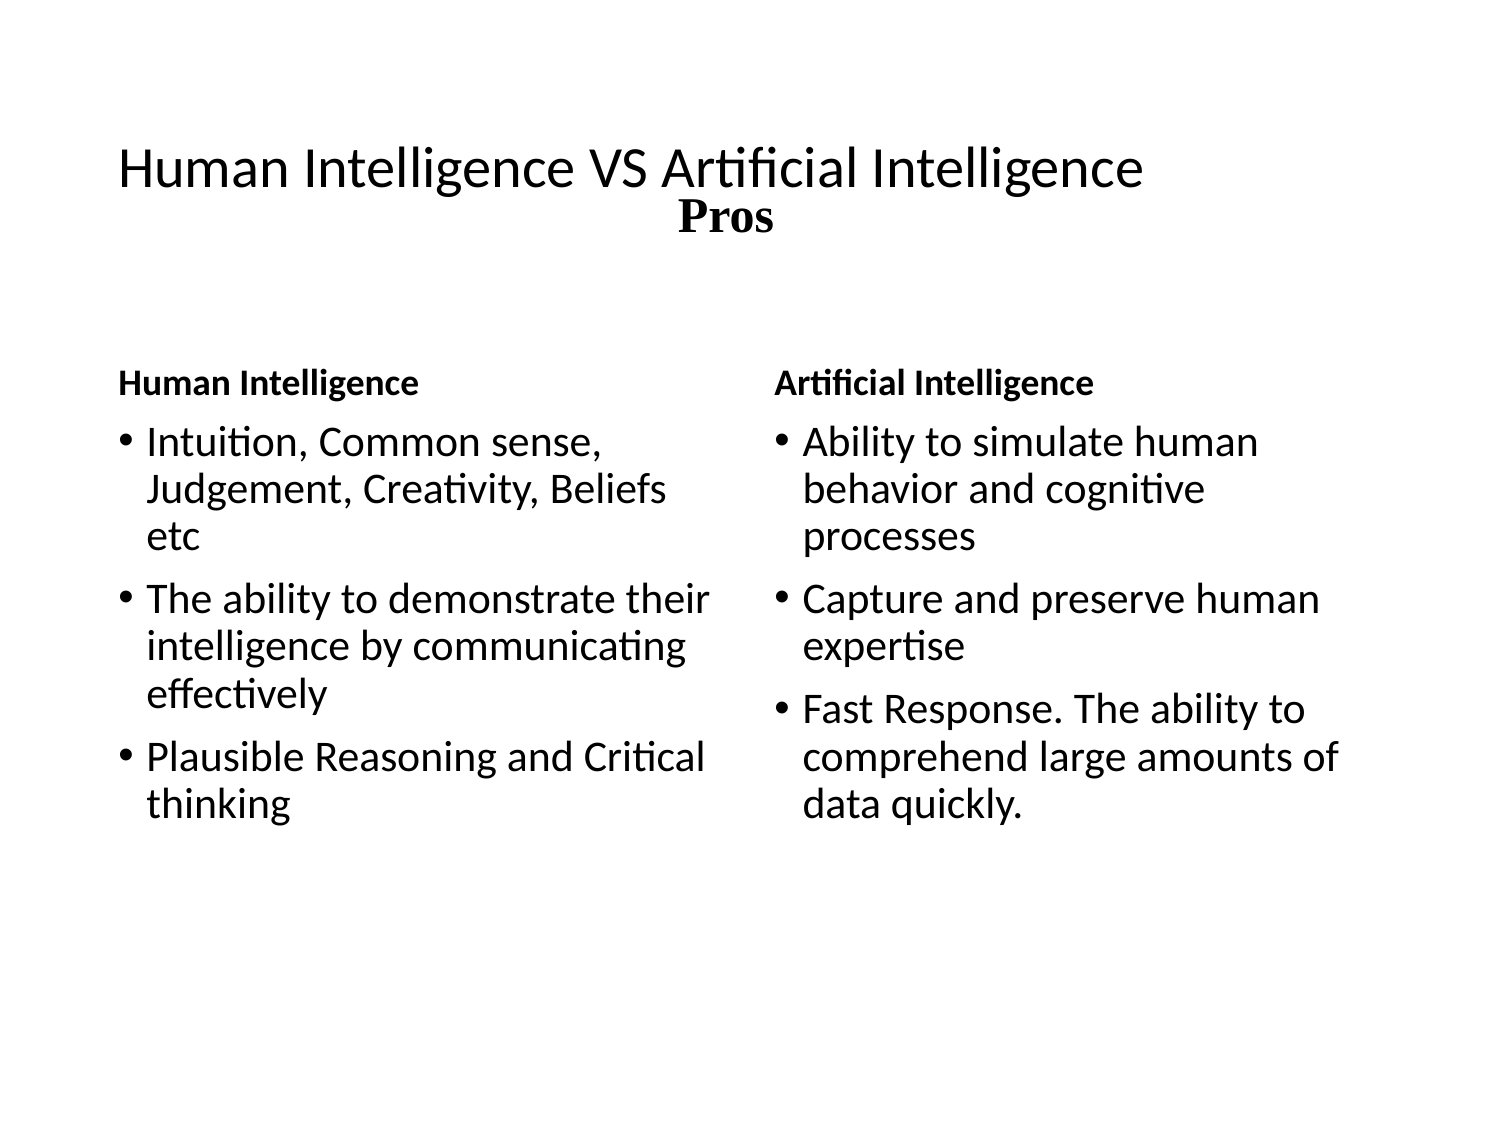

# Human Intelligence VS Artificial Intelligence
Pros
Human Intelligence
Artificial Intelligence
Intuition, Common sense, Judgement, Creativity, Beliefs etc
The ability to demonstrate their intelligence by communicating effectively
Plausible Reasoning and Critical thinking

Ability to simulate human behavior and cognitive processes
Capture and preserve human expertise
Fast Response. The ability to comprehend large amounts of data quickly.